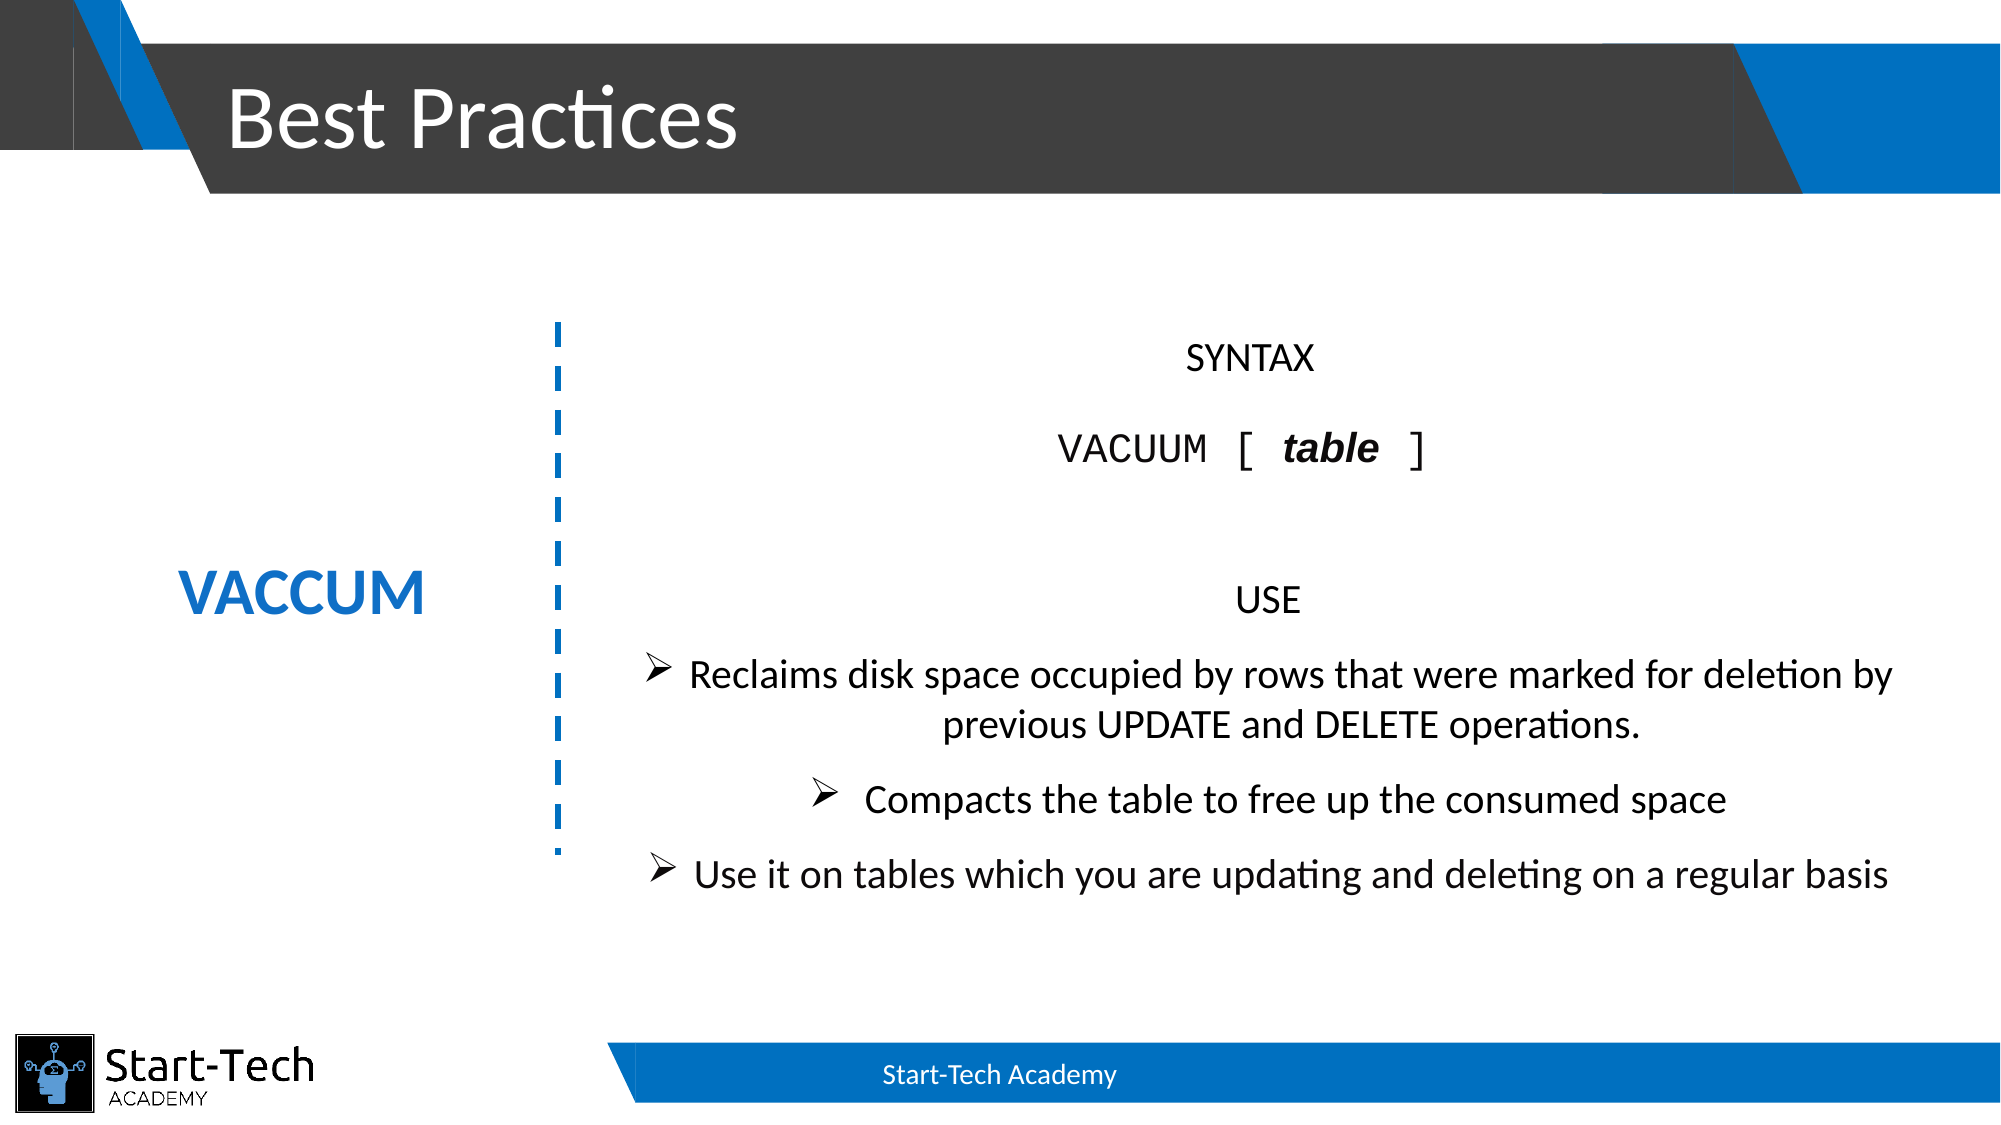

# Best Practices
SYNTAX
VACUUM [ table ]
VACCUM
USE
Reclaims disk space occupied by rows that were marked for deletion by previous UPDATE and DELETE operations.
 Compacts the table to free up the consumed space
Use it on tables which you are updating and deleting on a regular basis
Start-Tech Academy